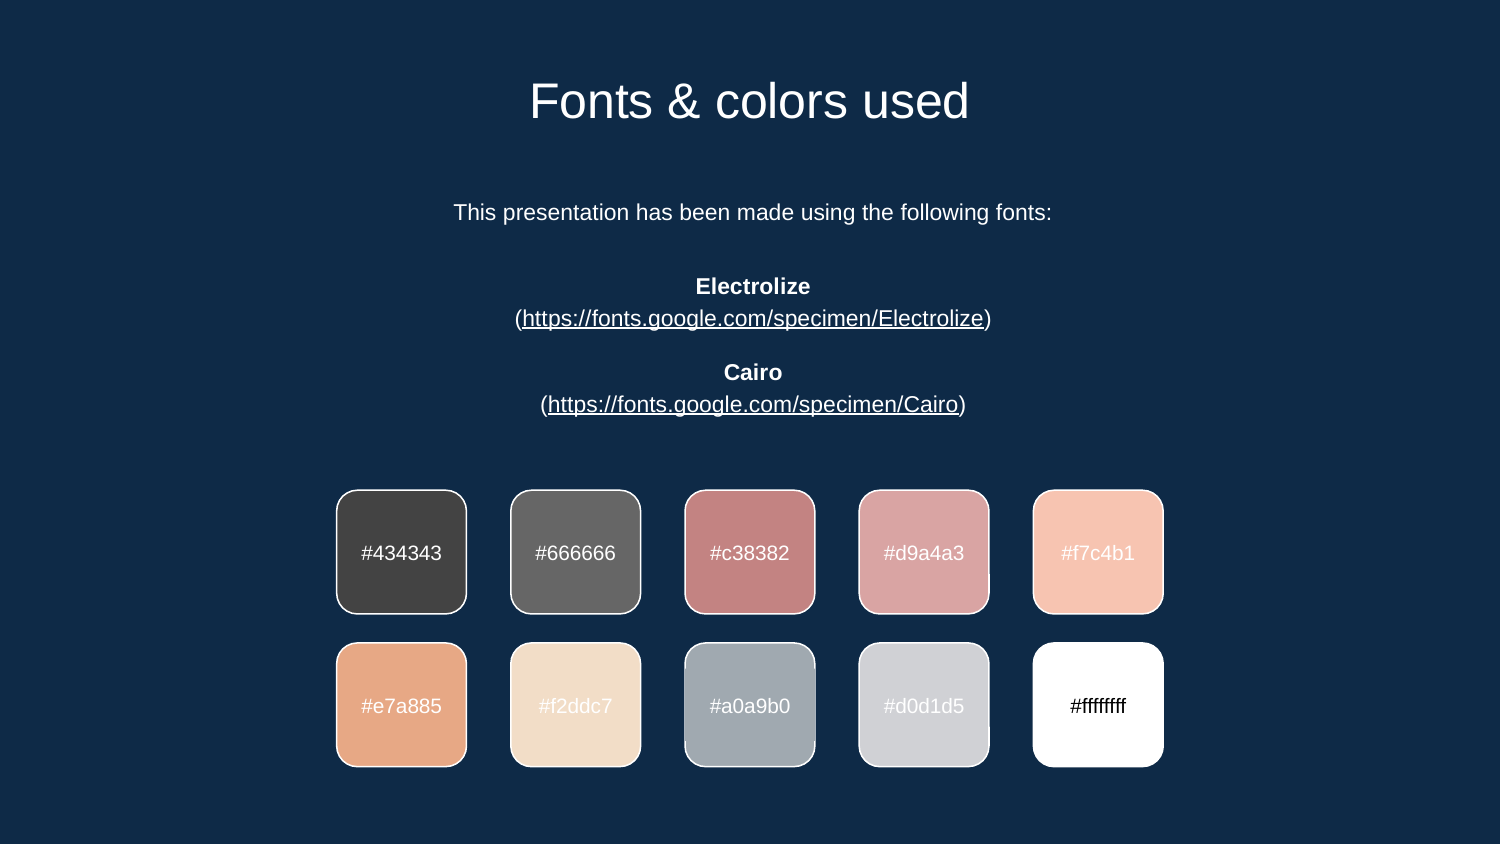

# Fonts & colors used
This presentation has been made using the following fonts:

Electrolize
(https://fonts.google.com/specimen/Electrolize)

Cairo
(https://fonts.google.com/specimen/Cairo)

#434343
#666666
#c38382
#d9a4a3
#f7c4b1

#e7a885
#f2ddc7
#a0a9b0
#d0d1d5
#ffffffff